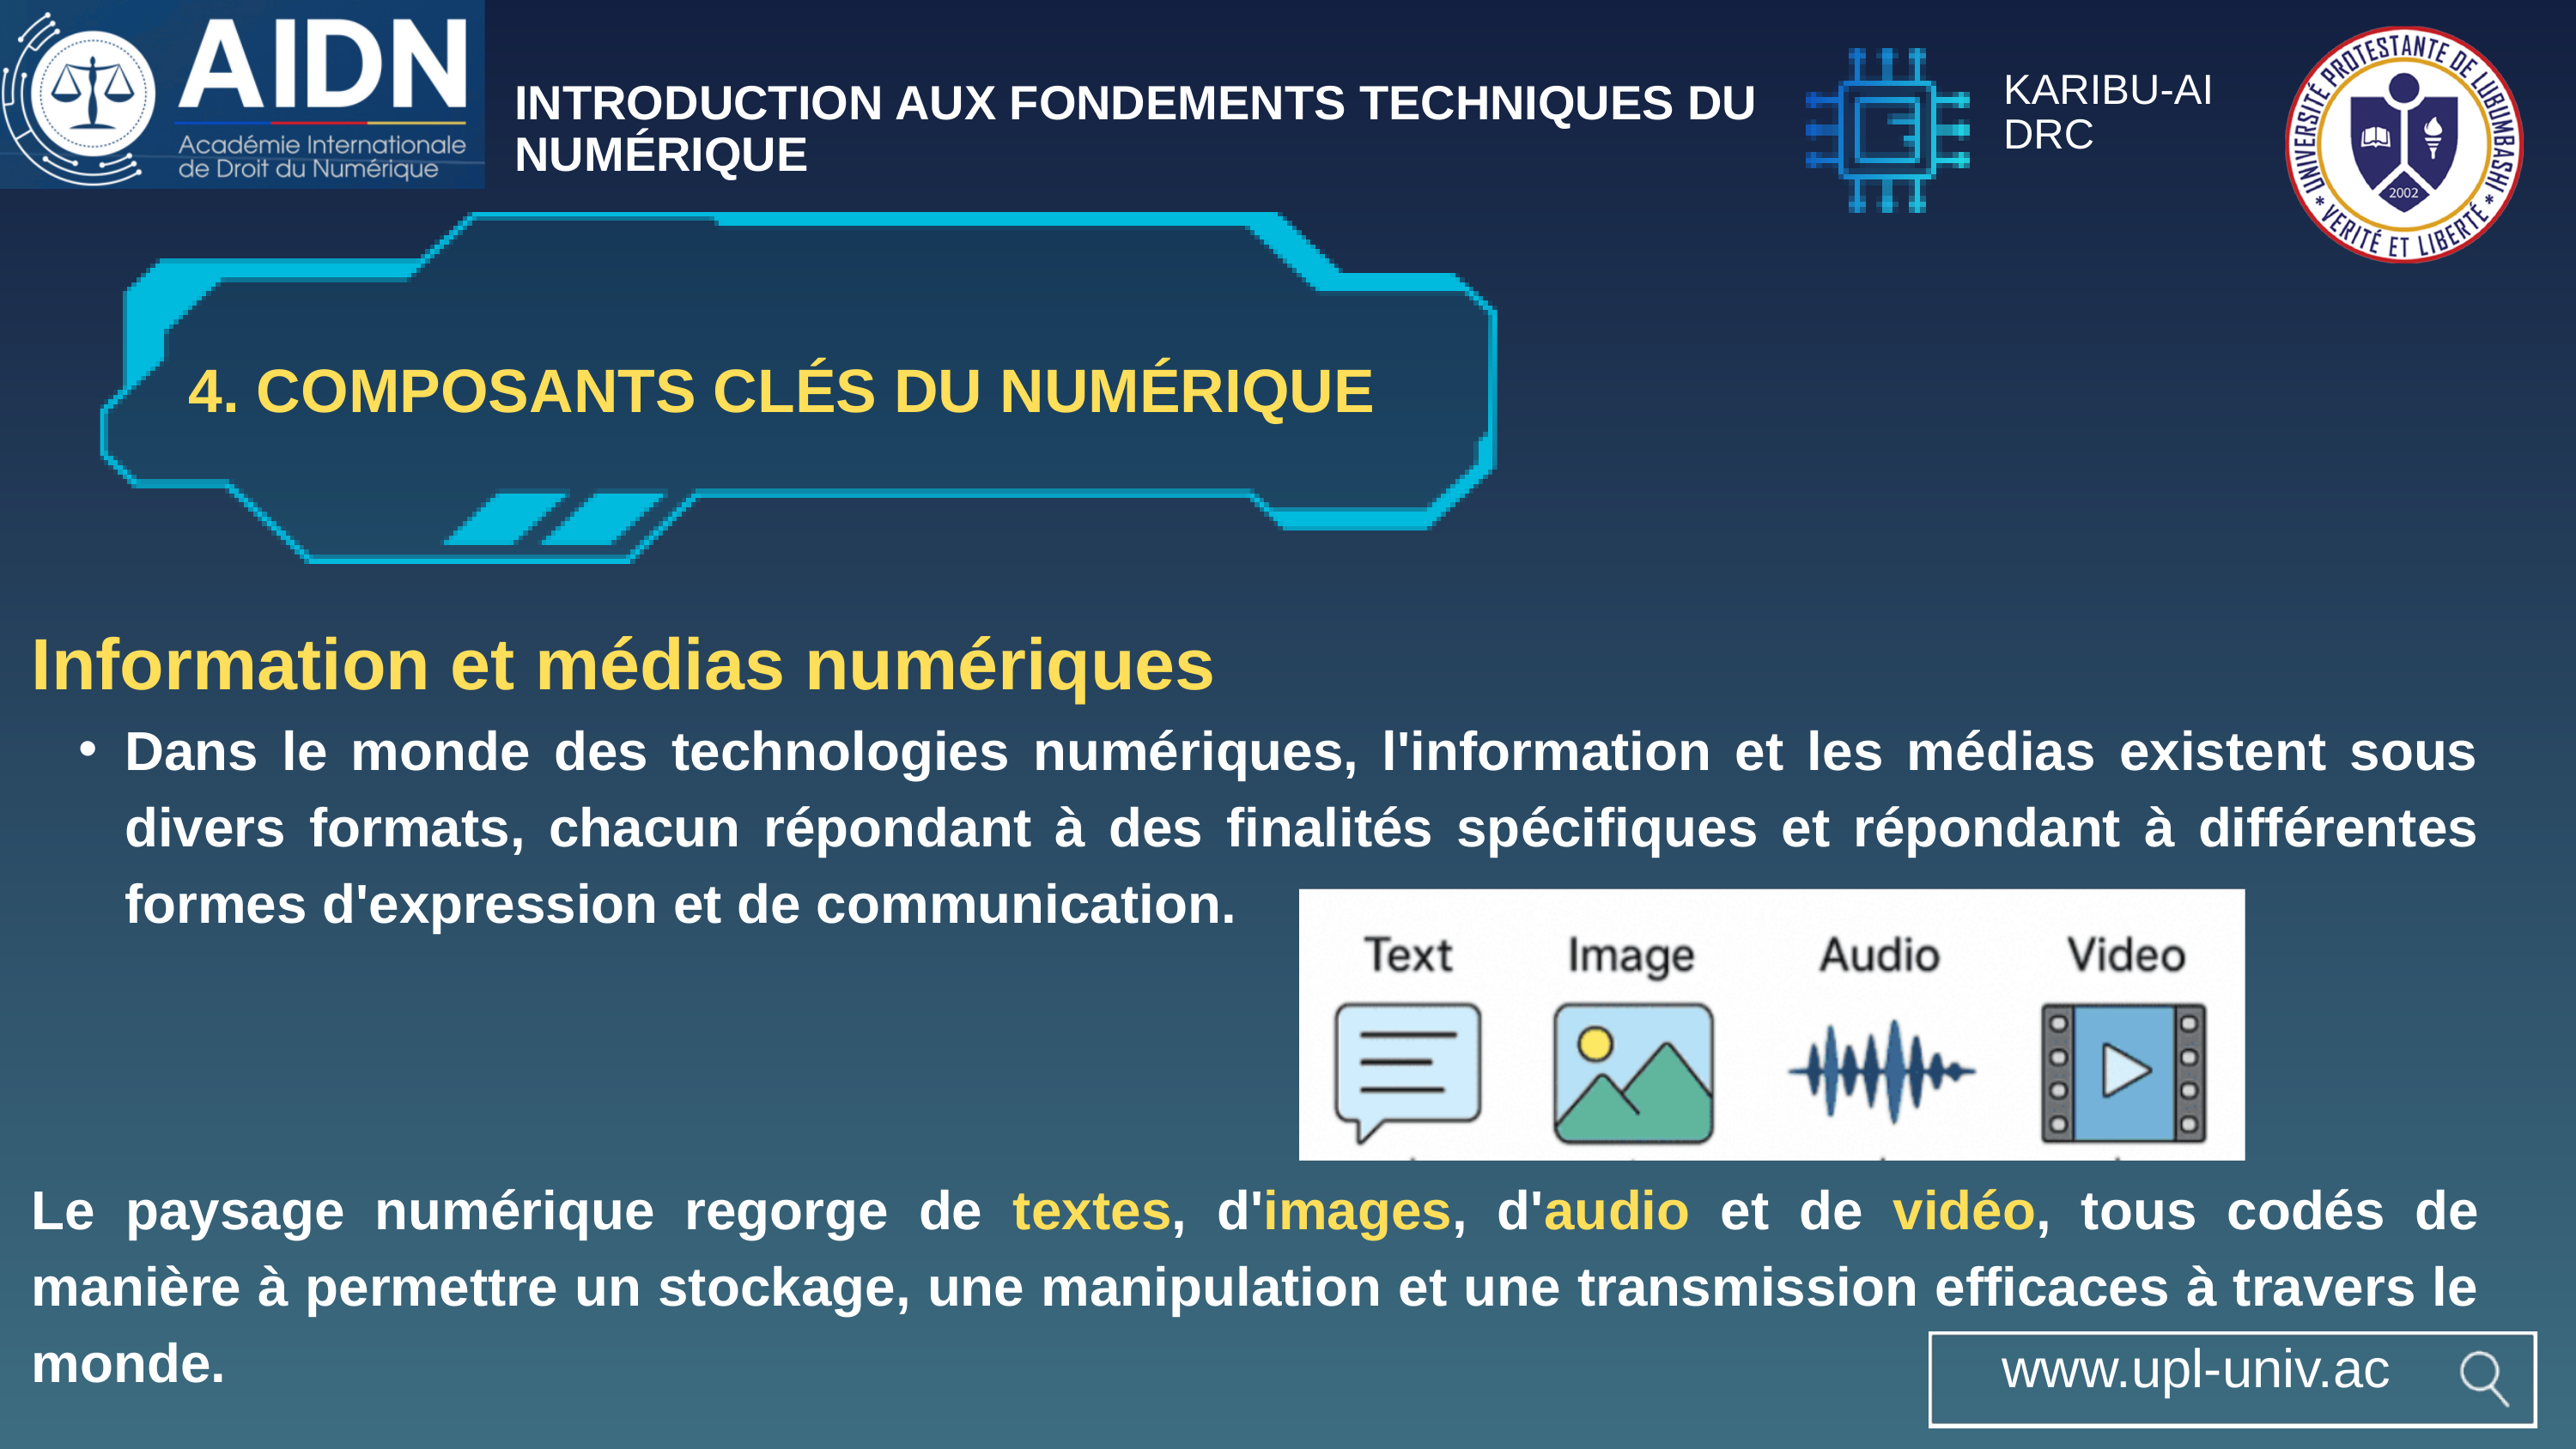

KARIBU-AI
DRC
INTRODUCTION AUX FONDEMENTS TECHNIQUES DU NUMÉRIQUE

4. COMPOSANTS CLÉS DU NUMÉRIQUE
Information et médias numériques
Dans le monde des technologies numériques, l'information et les médias existent sous divers formats, chacun répondant à des finalités spécifiques et répondant à différentes formes d'expression et de communication.

Le paysage numérique regorge de textes, d'images, d'audio et de vidéo, tous codés de manière à permettre un stockage, une manipulation et une transmission efficaces à travers le monde.

www.upl-univ.ac